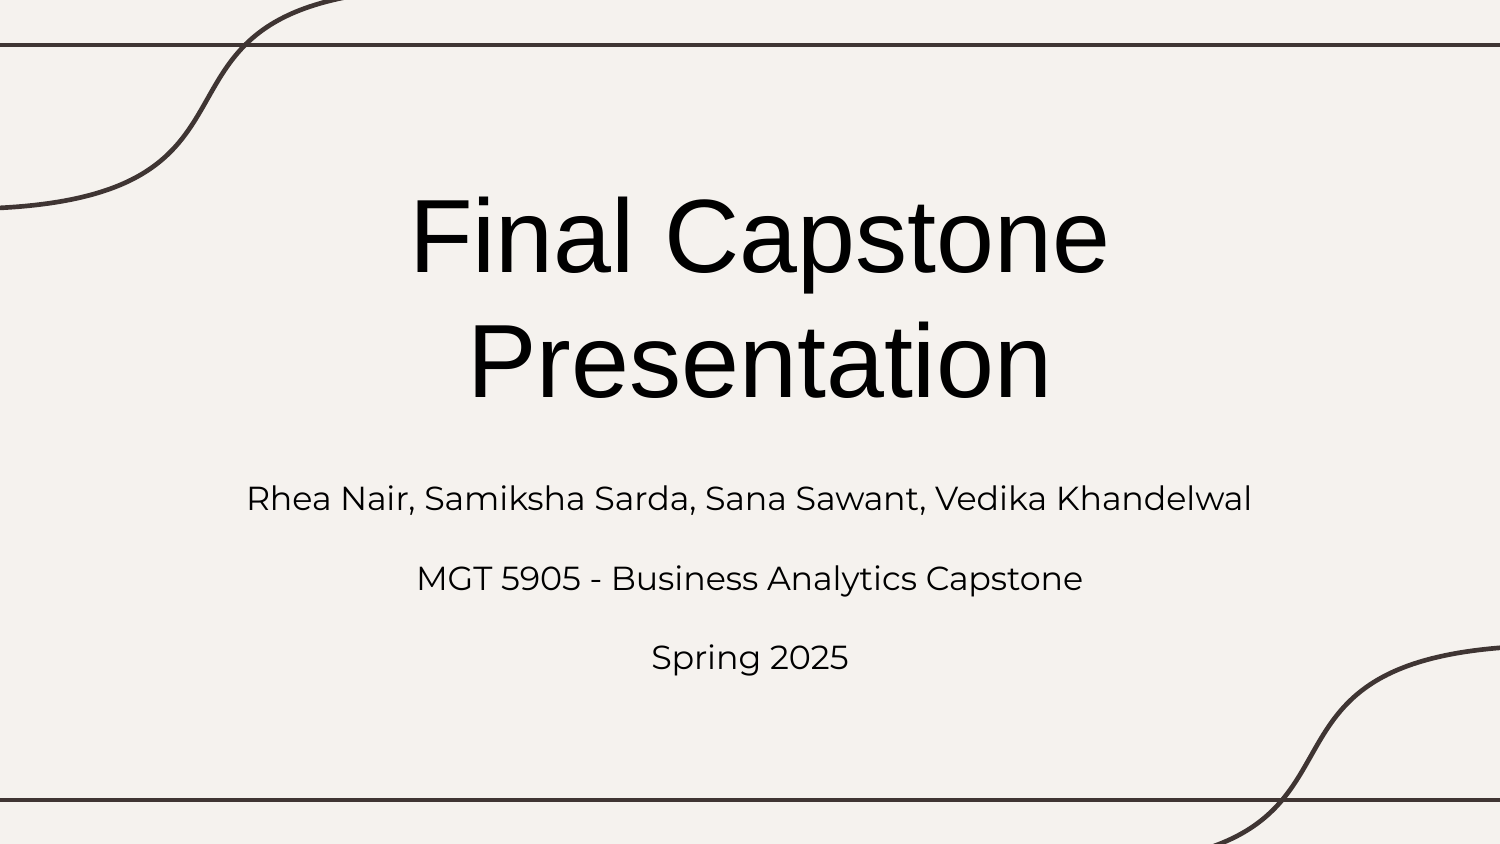

# Final Capstone
Presentation
Rhea Nair, Samiksha Sarda, Sana Sawant, Vedika Khandelwal

MGT 5905 - Business Analytics Capstone

Spring 2025